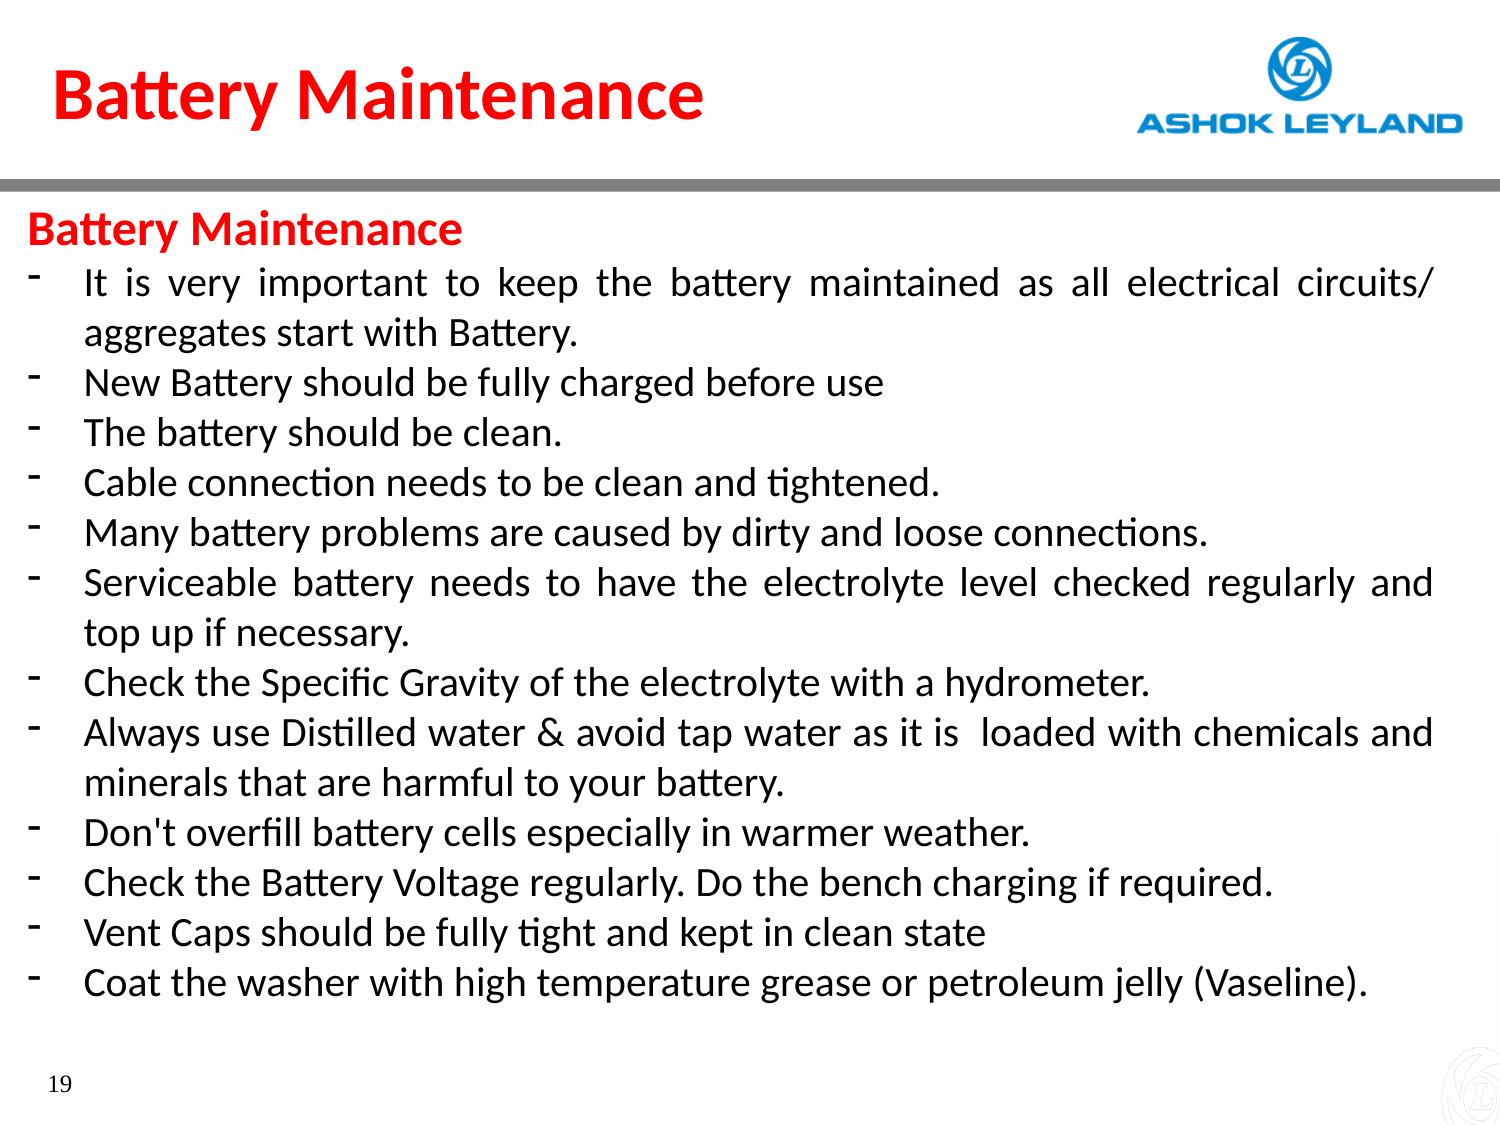

Battery Maintenance
Battery Maintenance
It is very important to keep the battery maintained as all electrical circuits/ aggregates start with Battery.
New Battery should be fully charged before use
The battery should be clean.
Cable connection needs to be clean and tightened.
Many battery problems are caused by dirty and loose connections.
Serviceable battery needs to have the electrolyte level checked regularly and top up if necessary.
Check the Specific Gravity of the electrolyte with a hydrometer.
Always use Distilled water & avoid tap water as it is  loaded with chemicals and minerals that are harmful to your battery.
Don't overfill battery cells especially in warmer weather.
Check the Battery Voltage regularly. Do the bench charging if required.
Vent Caps should be fully tight and kept in clean state
Coat the washer with high temperature grease or petroleum jelly (Vaseline).
19